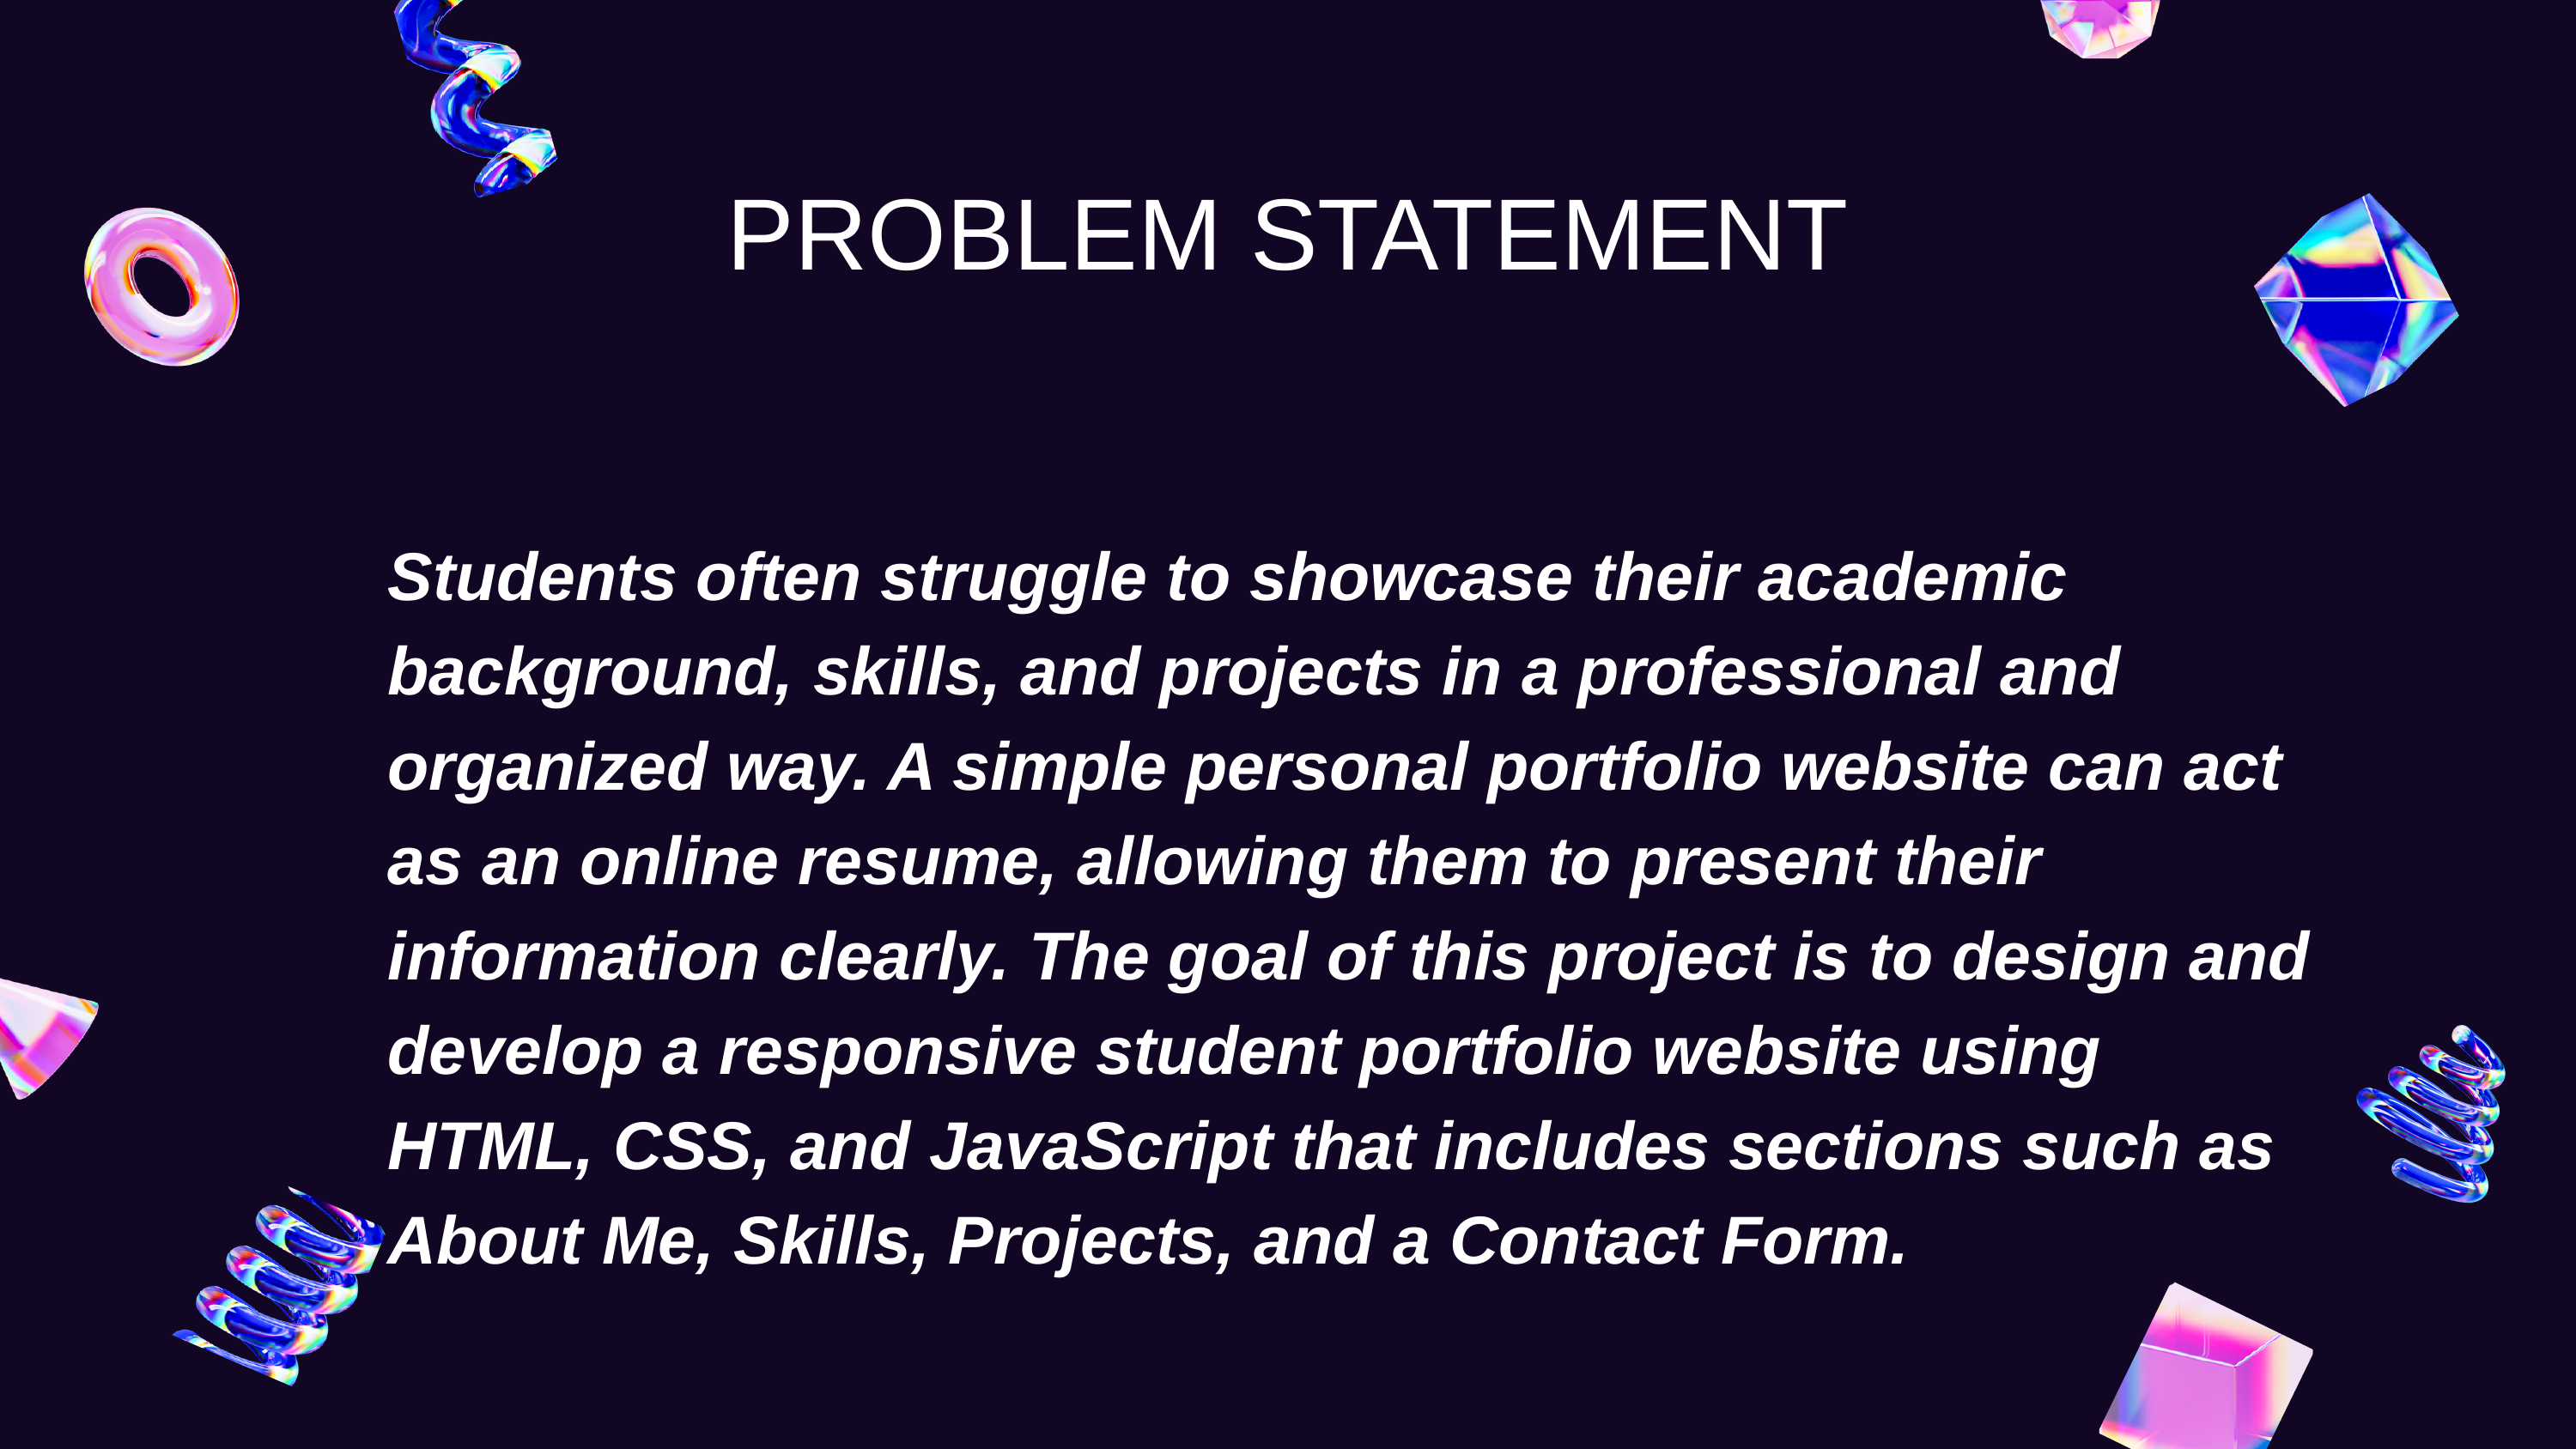

PROBLEM STATEMENT

Students often struggle to showcase their academic background, skills, and projects in a professional and organized way. A simple personal portfolio website can act as an online resume, allowing them to present their information clearly. The goal of this project is to design and develop a responsive student portfolio website using HTML, CSS, and JavaScript that includes sections such as About Me, Skills, Projects, and a Contact Form.